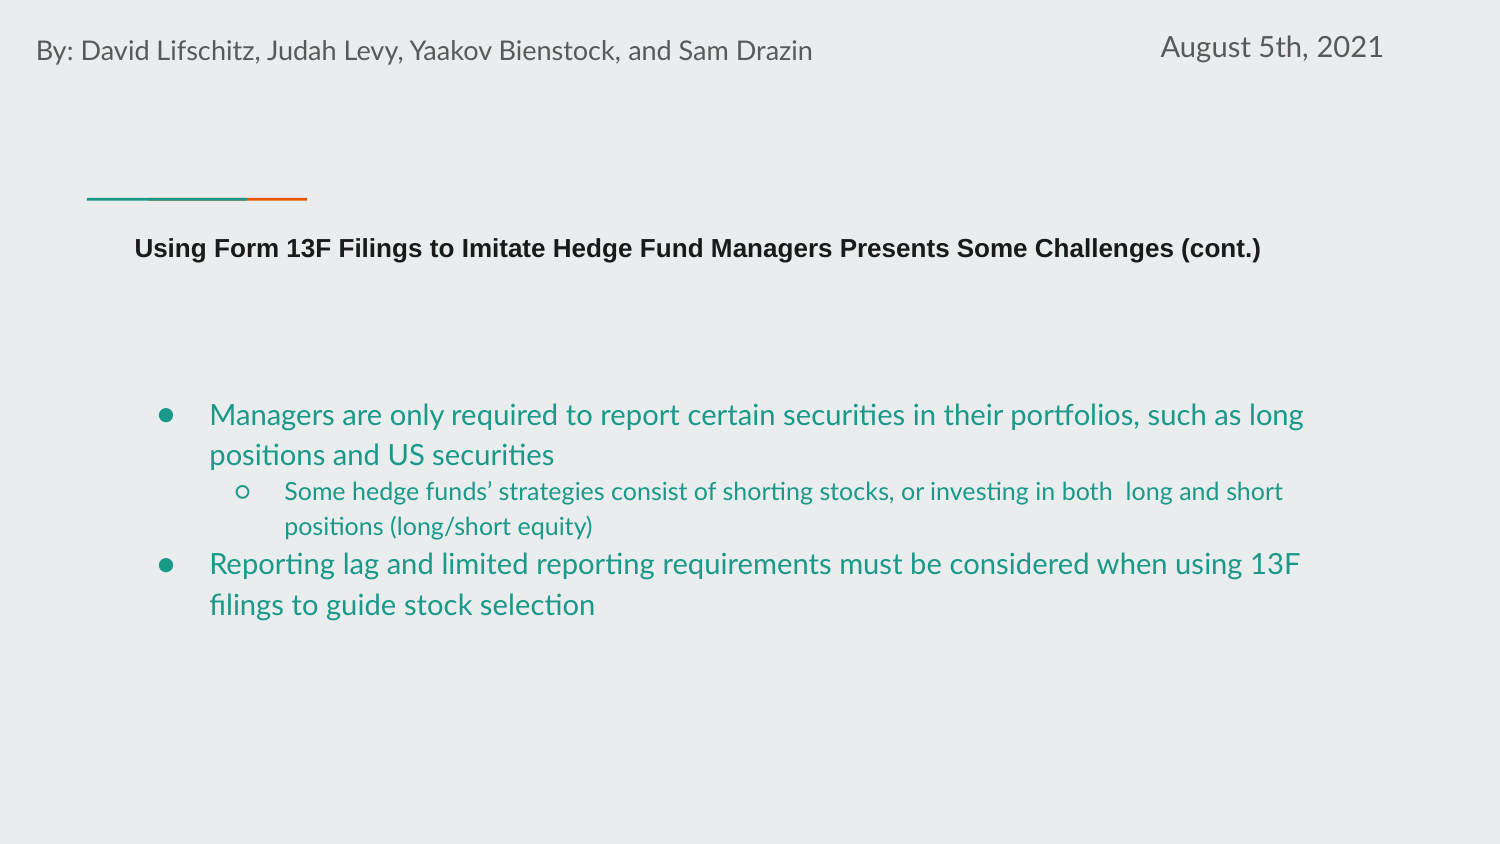

By: David Lifschitz, Judah Levy, Yaakov Bienstock, and Sam Drazin
August 5th, 2021
# Using Form 13F Filings to Imitate Hedge Fund Managers Presents Some Challenges (cont.)
Managers are only required to report certain securities in their portfolios, such as long positions and US securities
Some hedge funds’ strategies consist of shorting stocks, or investing in both  long and short positions (long/short equity)
Reporting lag and limited reporting requirements must be considered when using 13F filings to guide stock selection